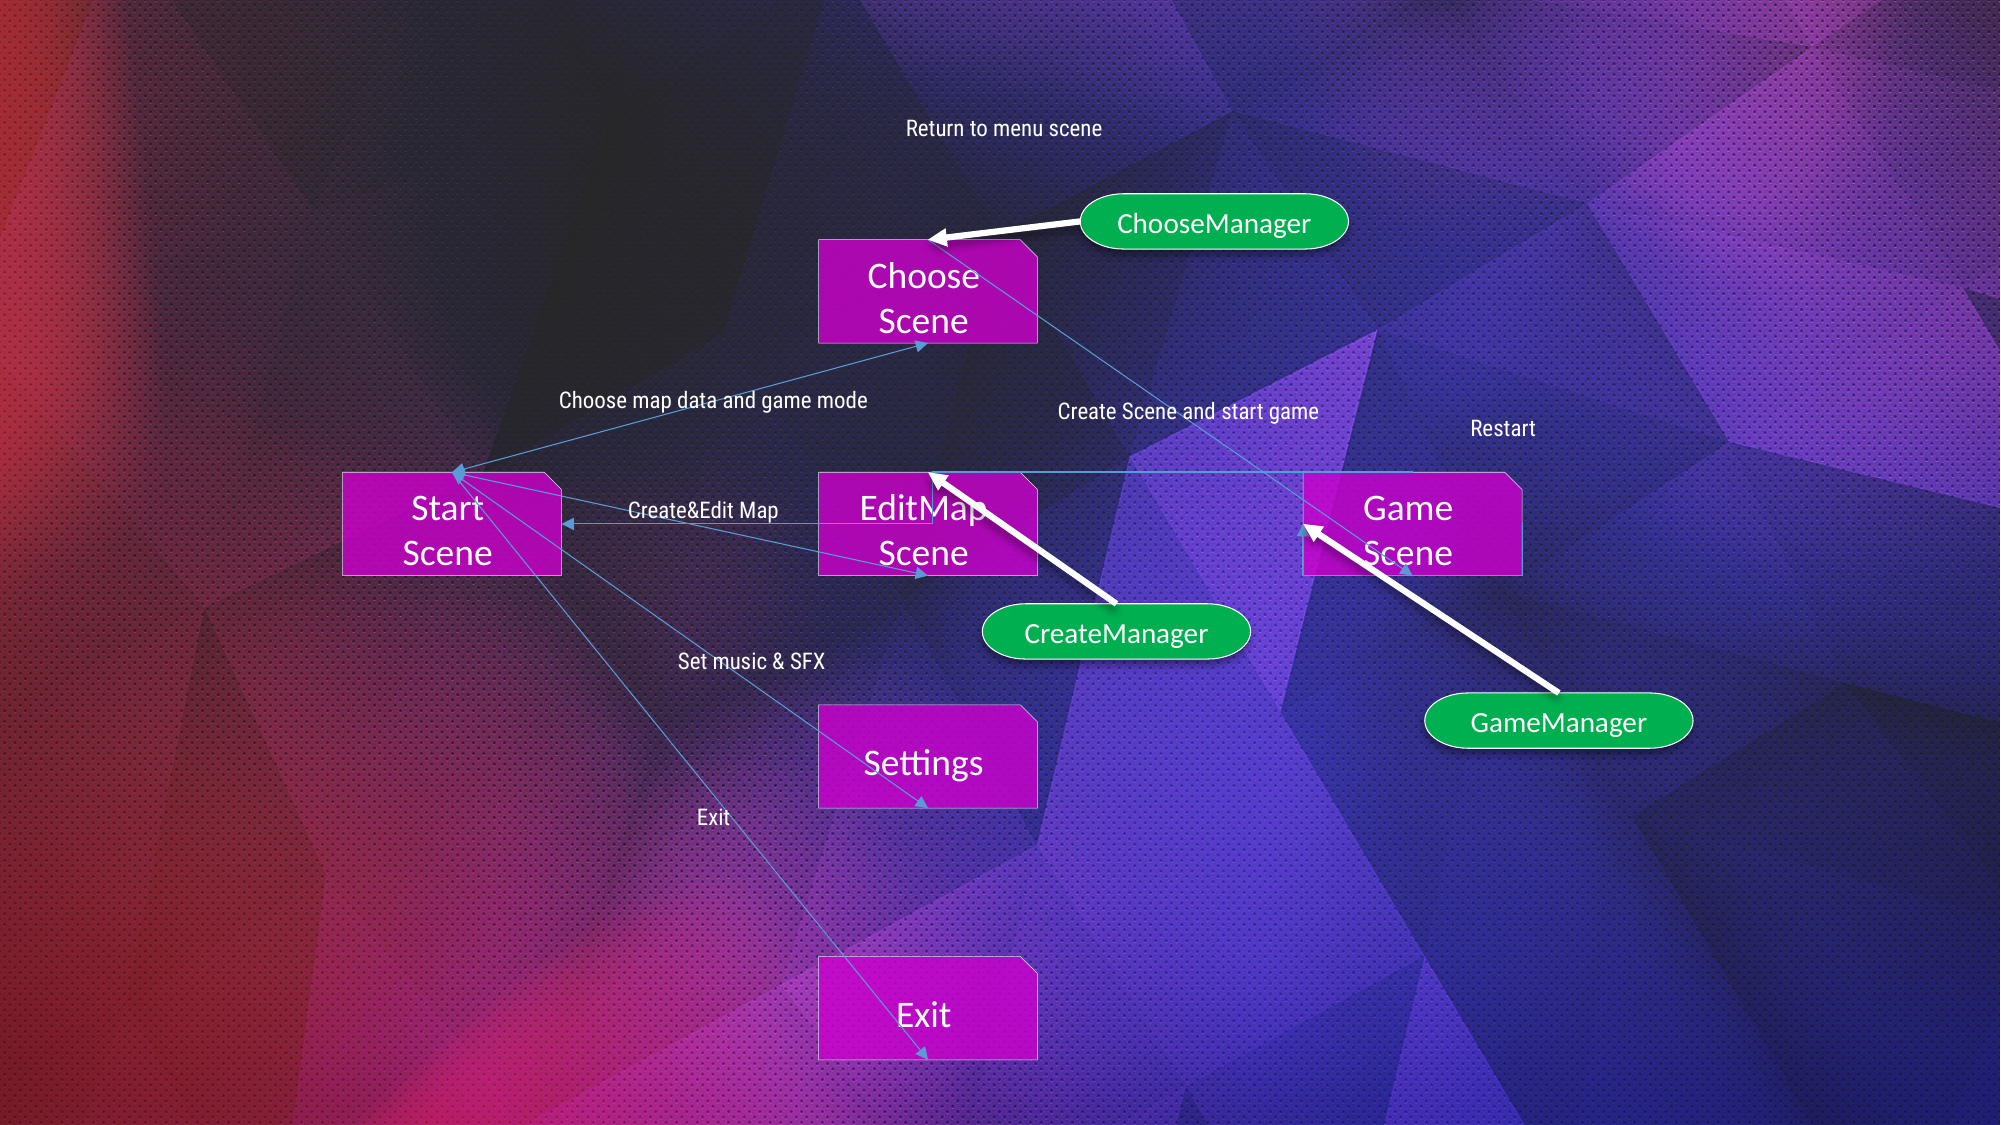

Return to menu scene
Choose
Scene
Choose map data and game mode
Create Scene and start game
Restart
Start
Scene
EditMap
Scene
Game
Scene
Create&Edit Map
Set music & SFX
Settings
Exit
Exit
ChooseManager
CreateManager
GameManager